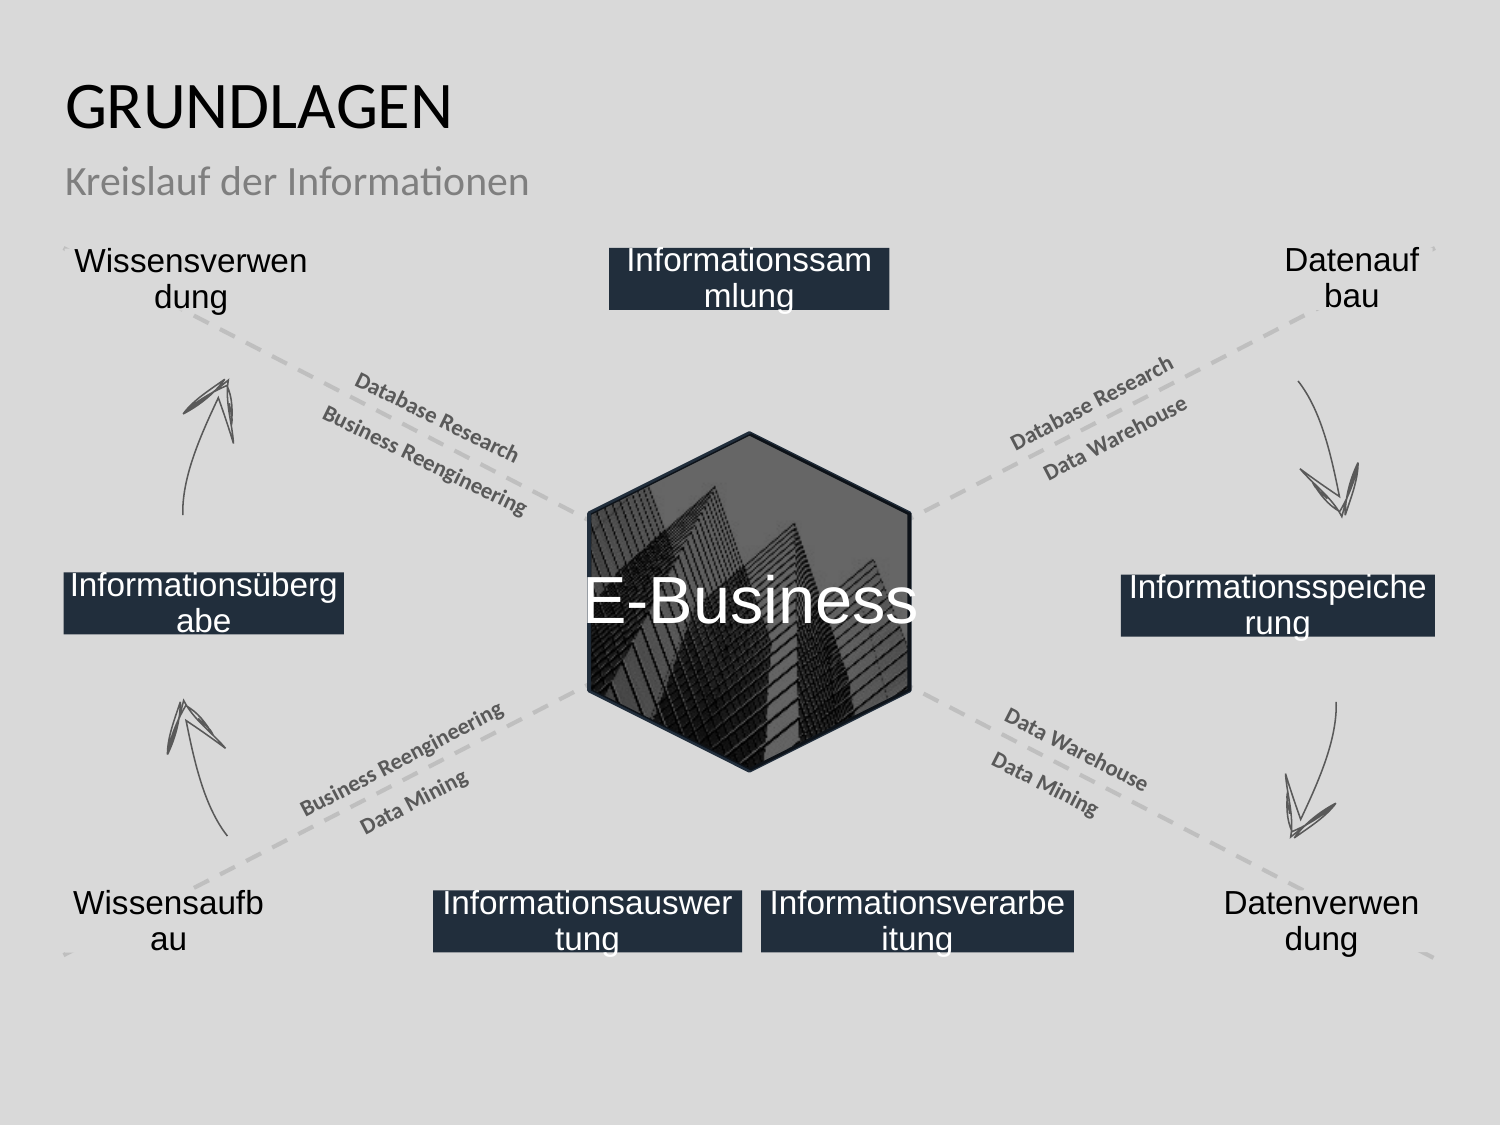

# GRUNDLAGEN
Kreislauf der Informationen
Informationssammlung
Datenaufbau
Wissensverwendung
Database Research
Data Warehouse

E-Business
Database Research
Business Reengineering
Informationsübergabe
Informationsspeicherung
Data Warehouse
Data Mining
Business Reengineering
Data Mining
Datenverwendung
Informationsauswertung
Informationsverarbeitung
Wissensaufbau